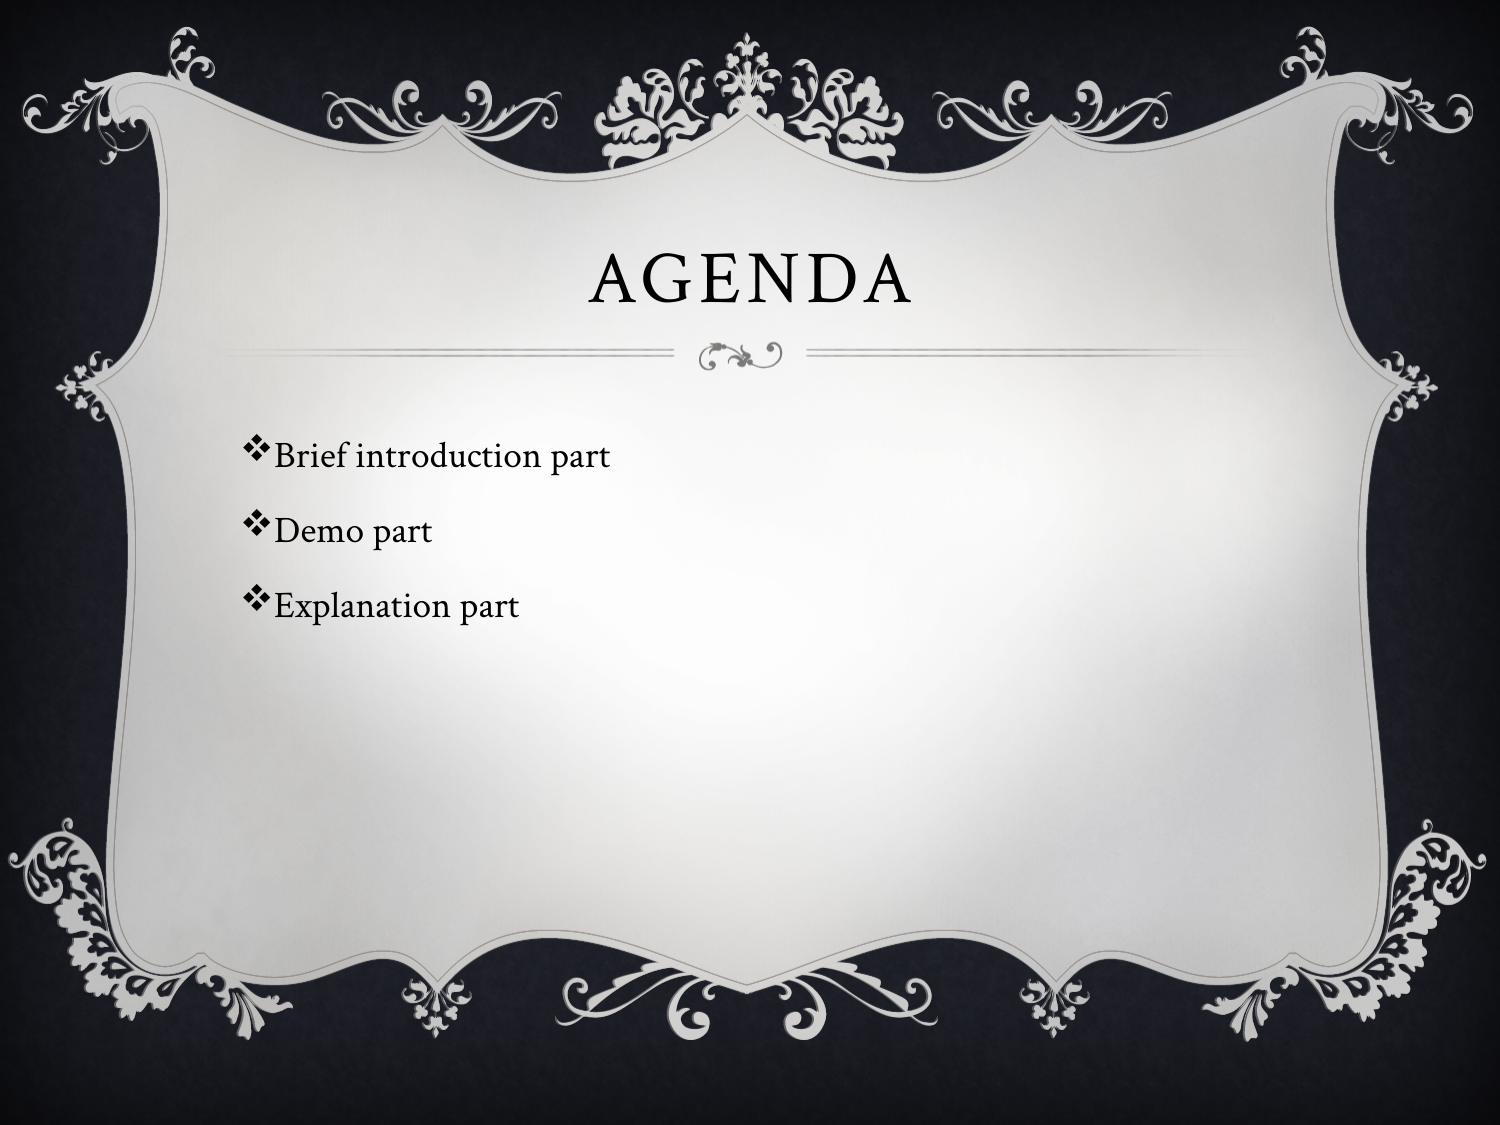

# Agenda
Brief introduction part
Demo part
Explanation part